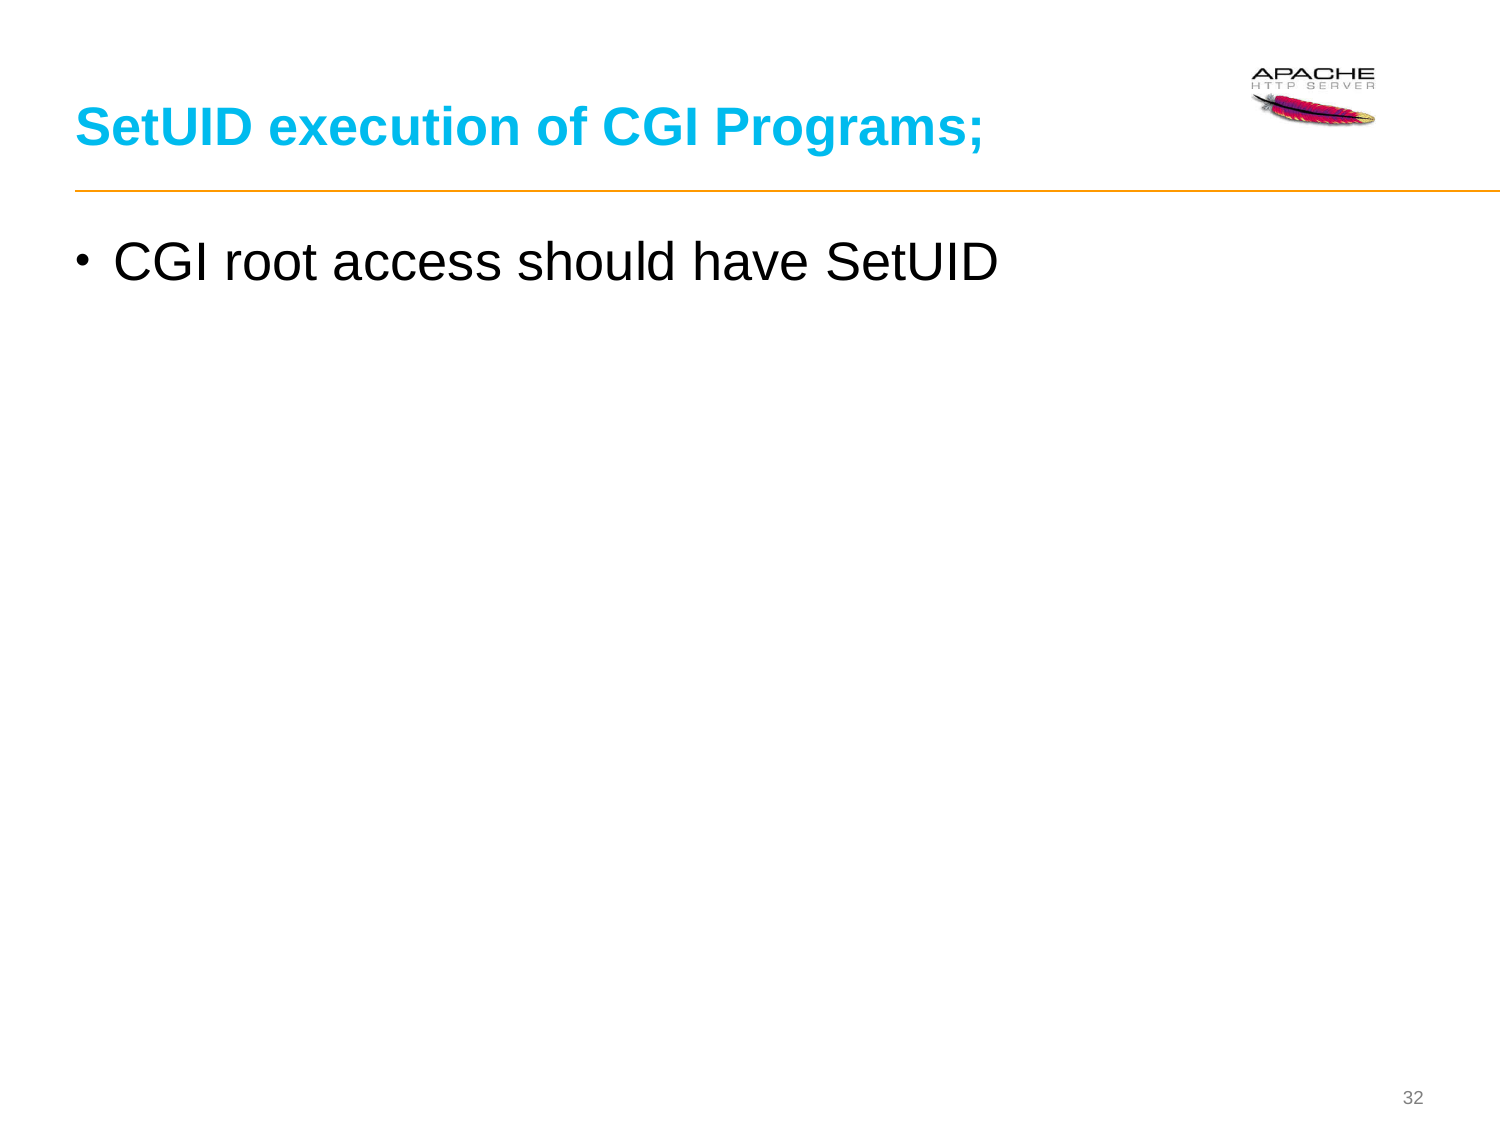

# SetUID execution of CGI Programs;
CGI root access should have SetUID